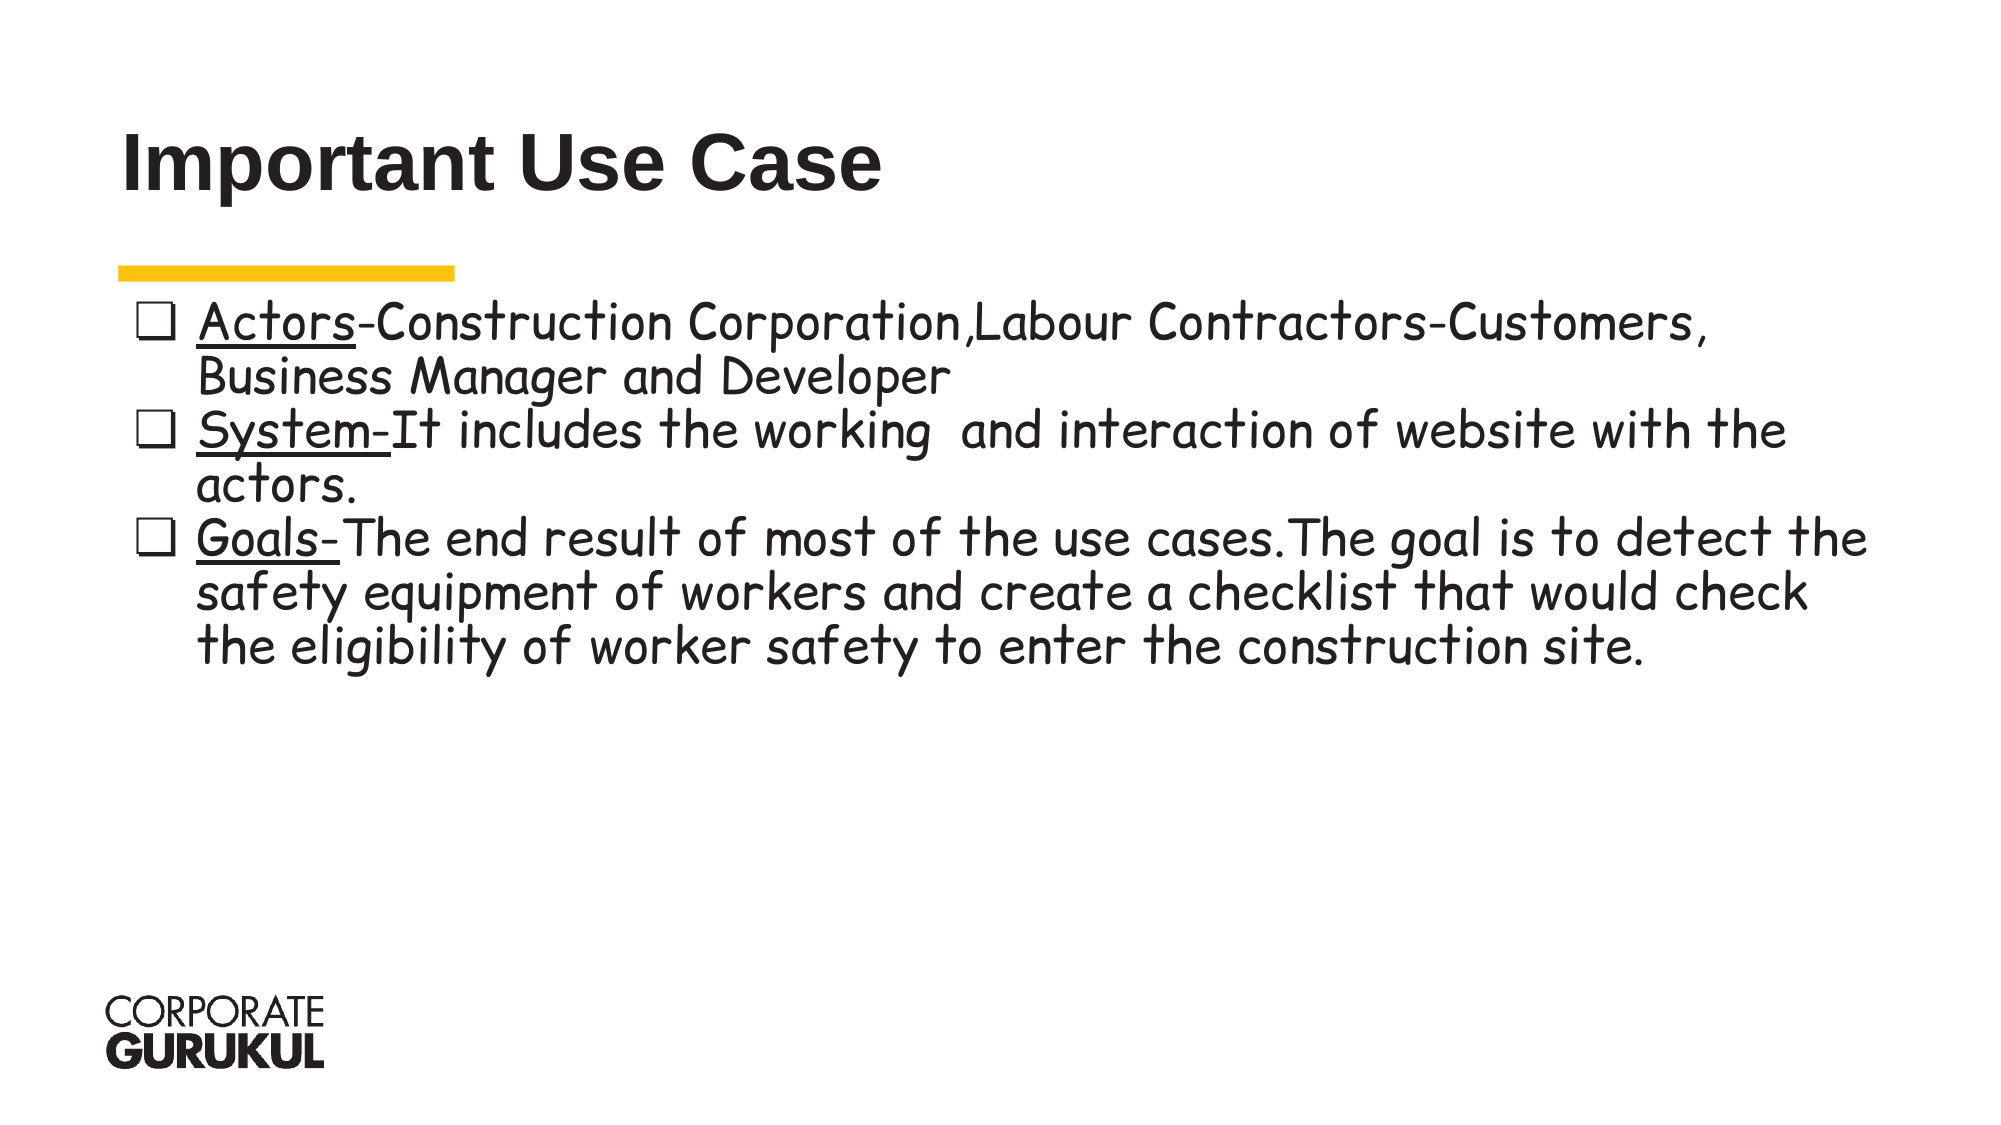

Important Use Case
Actors-Construction Corporation,Labour Contractors-Customers, Business Manager and Developer
System-It includes the working  and interaction of website with the actors.
Goals-The end result of most of the use cases.The goal is to detect the safety equipment of workers and create a checklist that would check the eligibility of worker safety to enter the construction site.